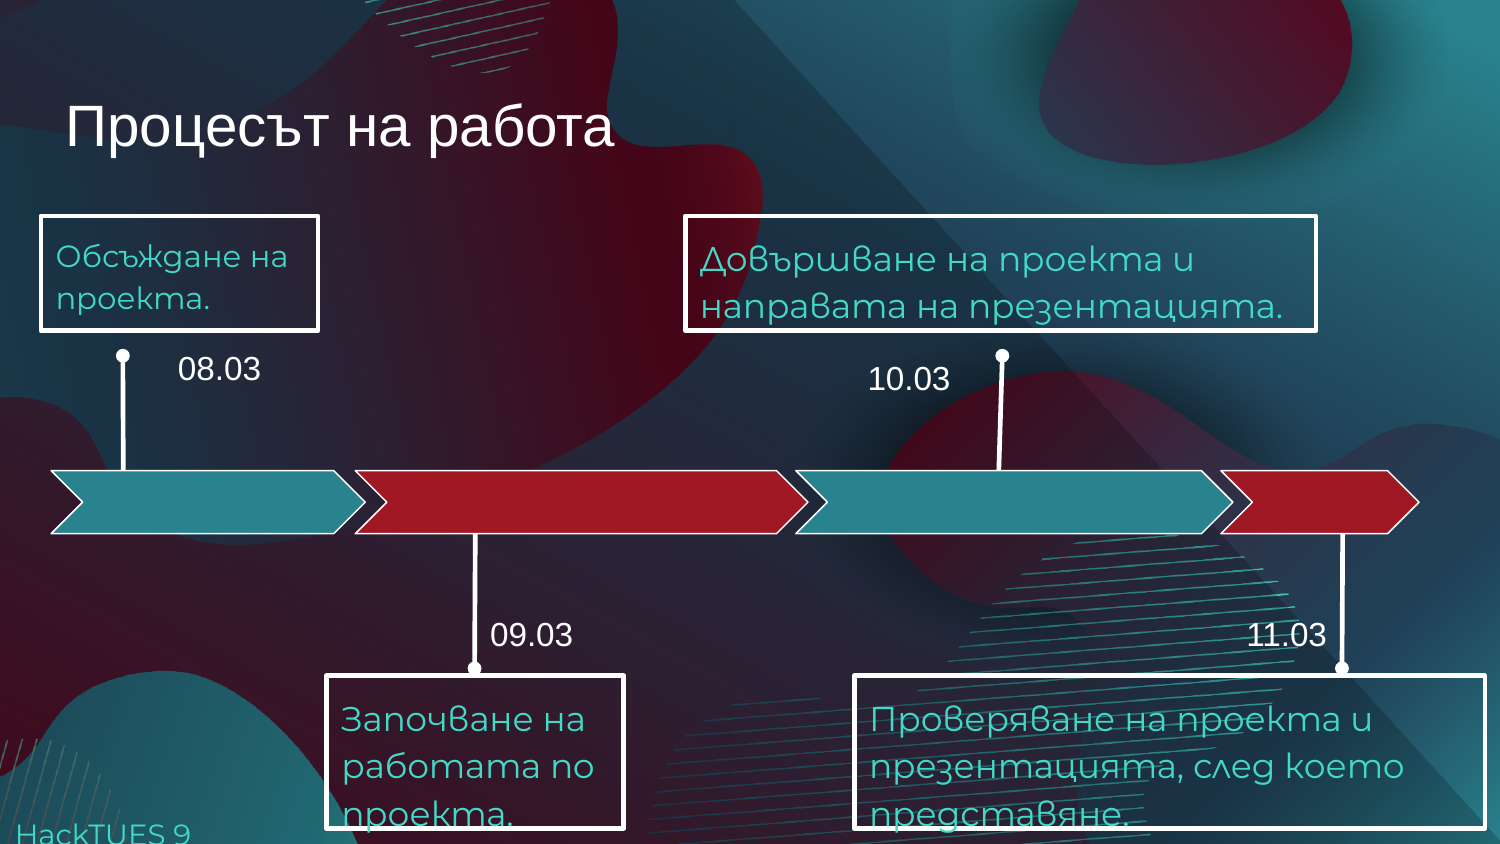

Процесът на работа
Обсъждане на проекта.
Довършване на проекта и направата на презентацията.
08.03
10.03

09.03
11.03
Започване на работата по проекта.
Проверяване на проекта и презентацията, след което представяне.